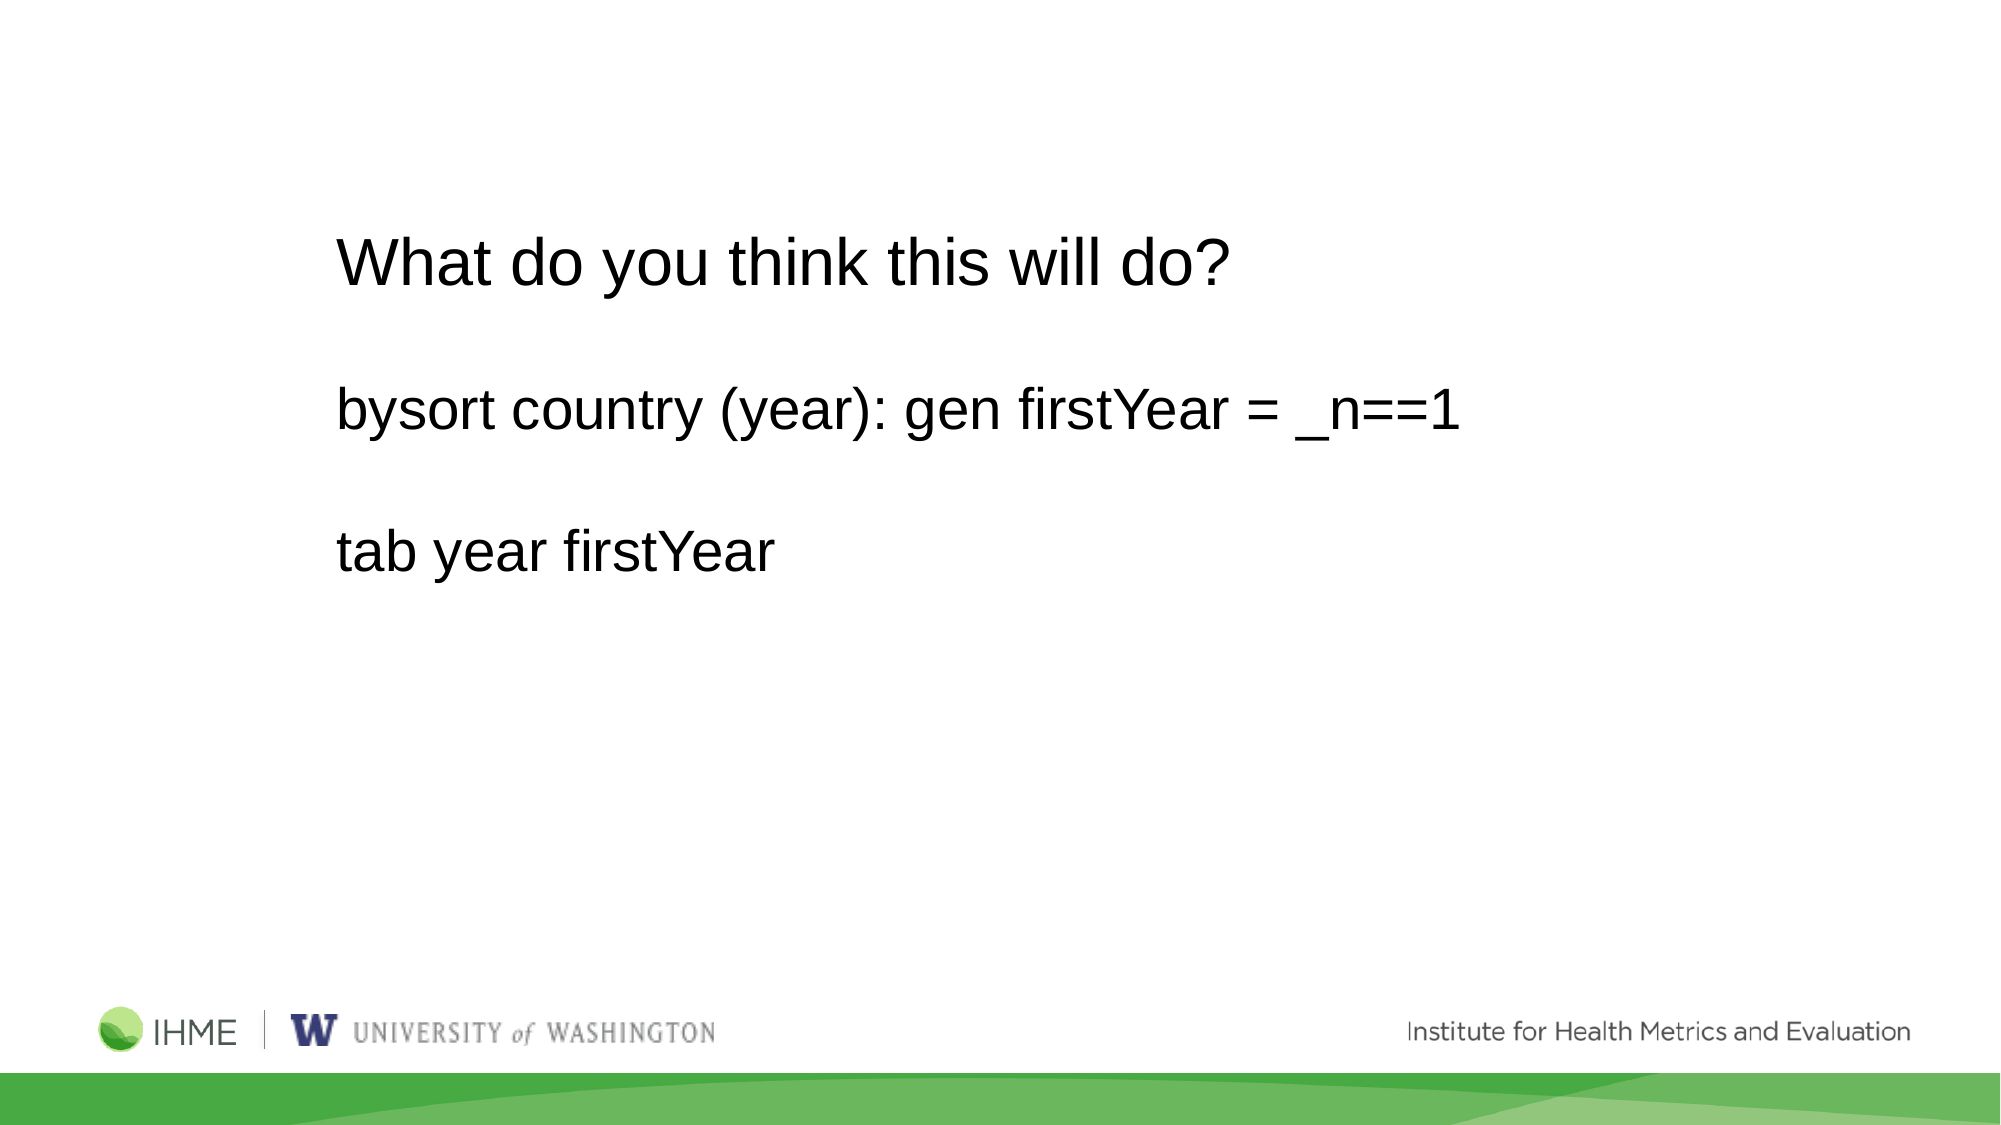

What do you think this will do?

bysort country (year): gen firstYear = _n==1

tab year firstYear